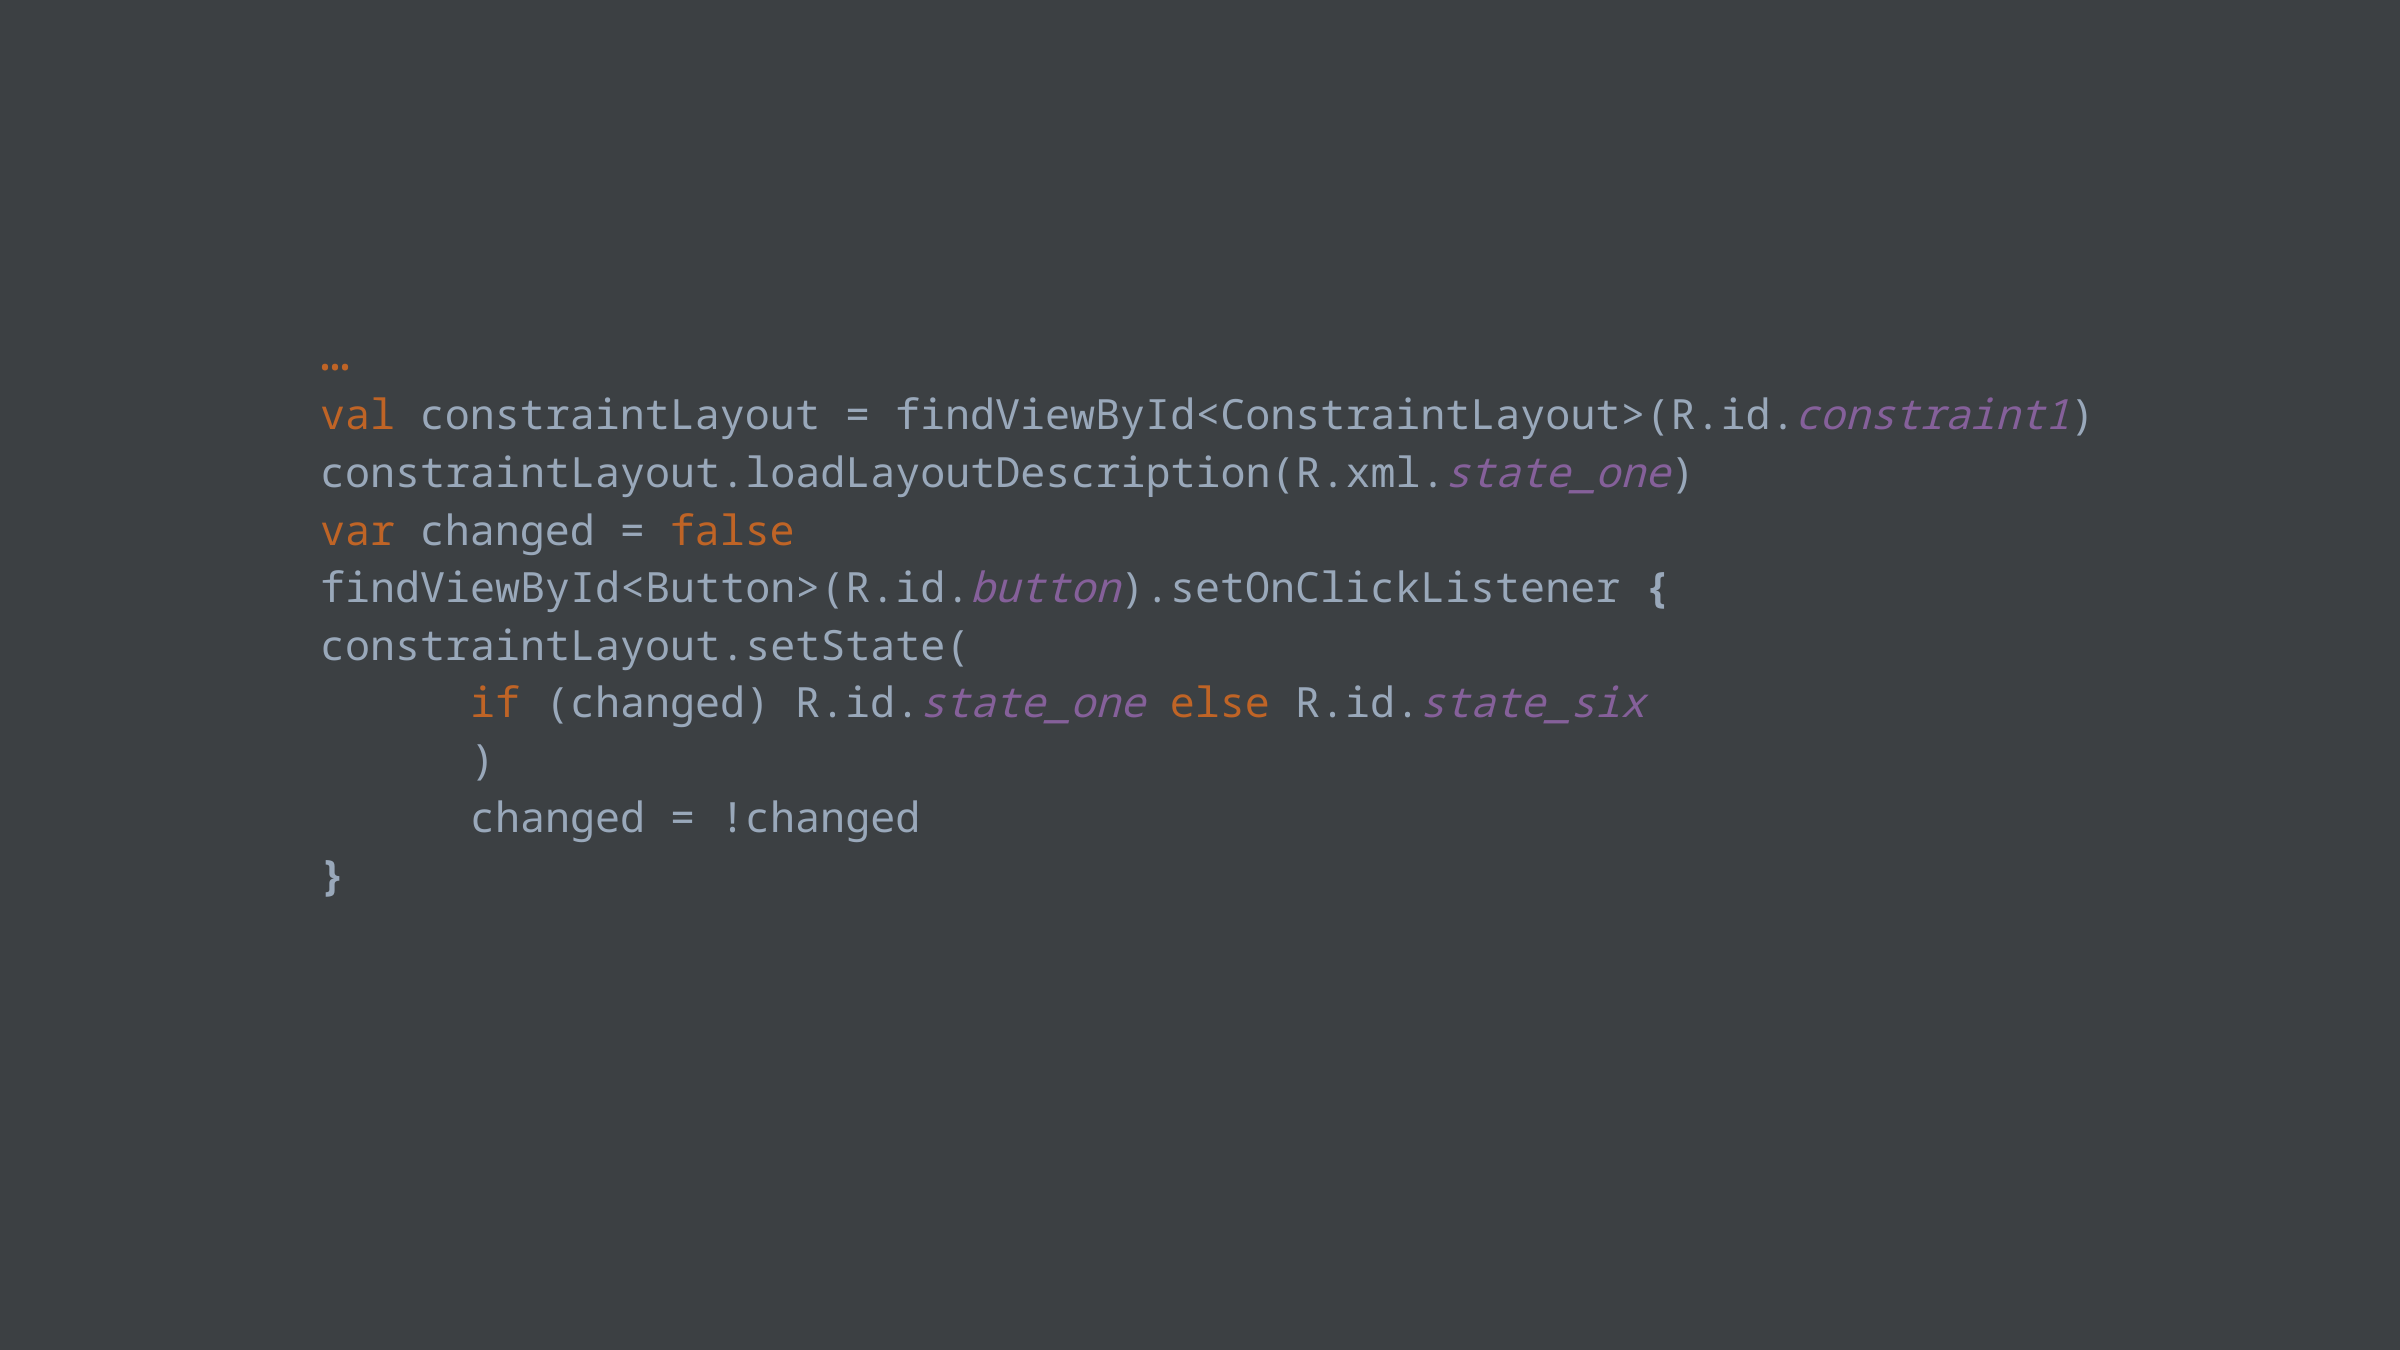

…
val constraintLayout = findViewById<ConstraintLayout>(R.id.constraint1)
constraintLayout.loadLayoutDescription(R.xml.state_one)
var changed = false
findViewById<Button>(R.id.button).setOnClickListener {         	constraintLayout.setState(
      if (changed) R.id.state_one else R.id.state_six
      )
      changed = !changed
}